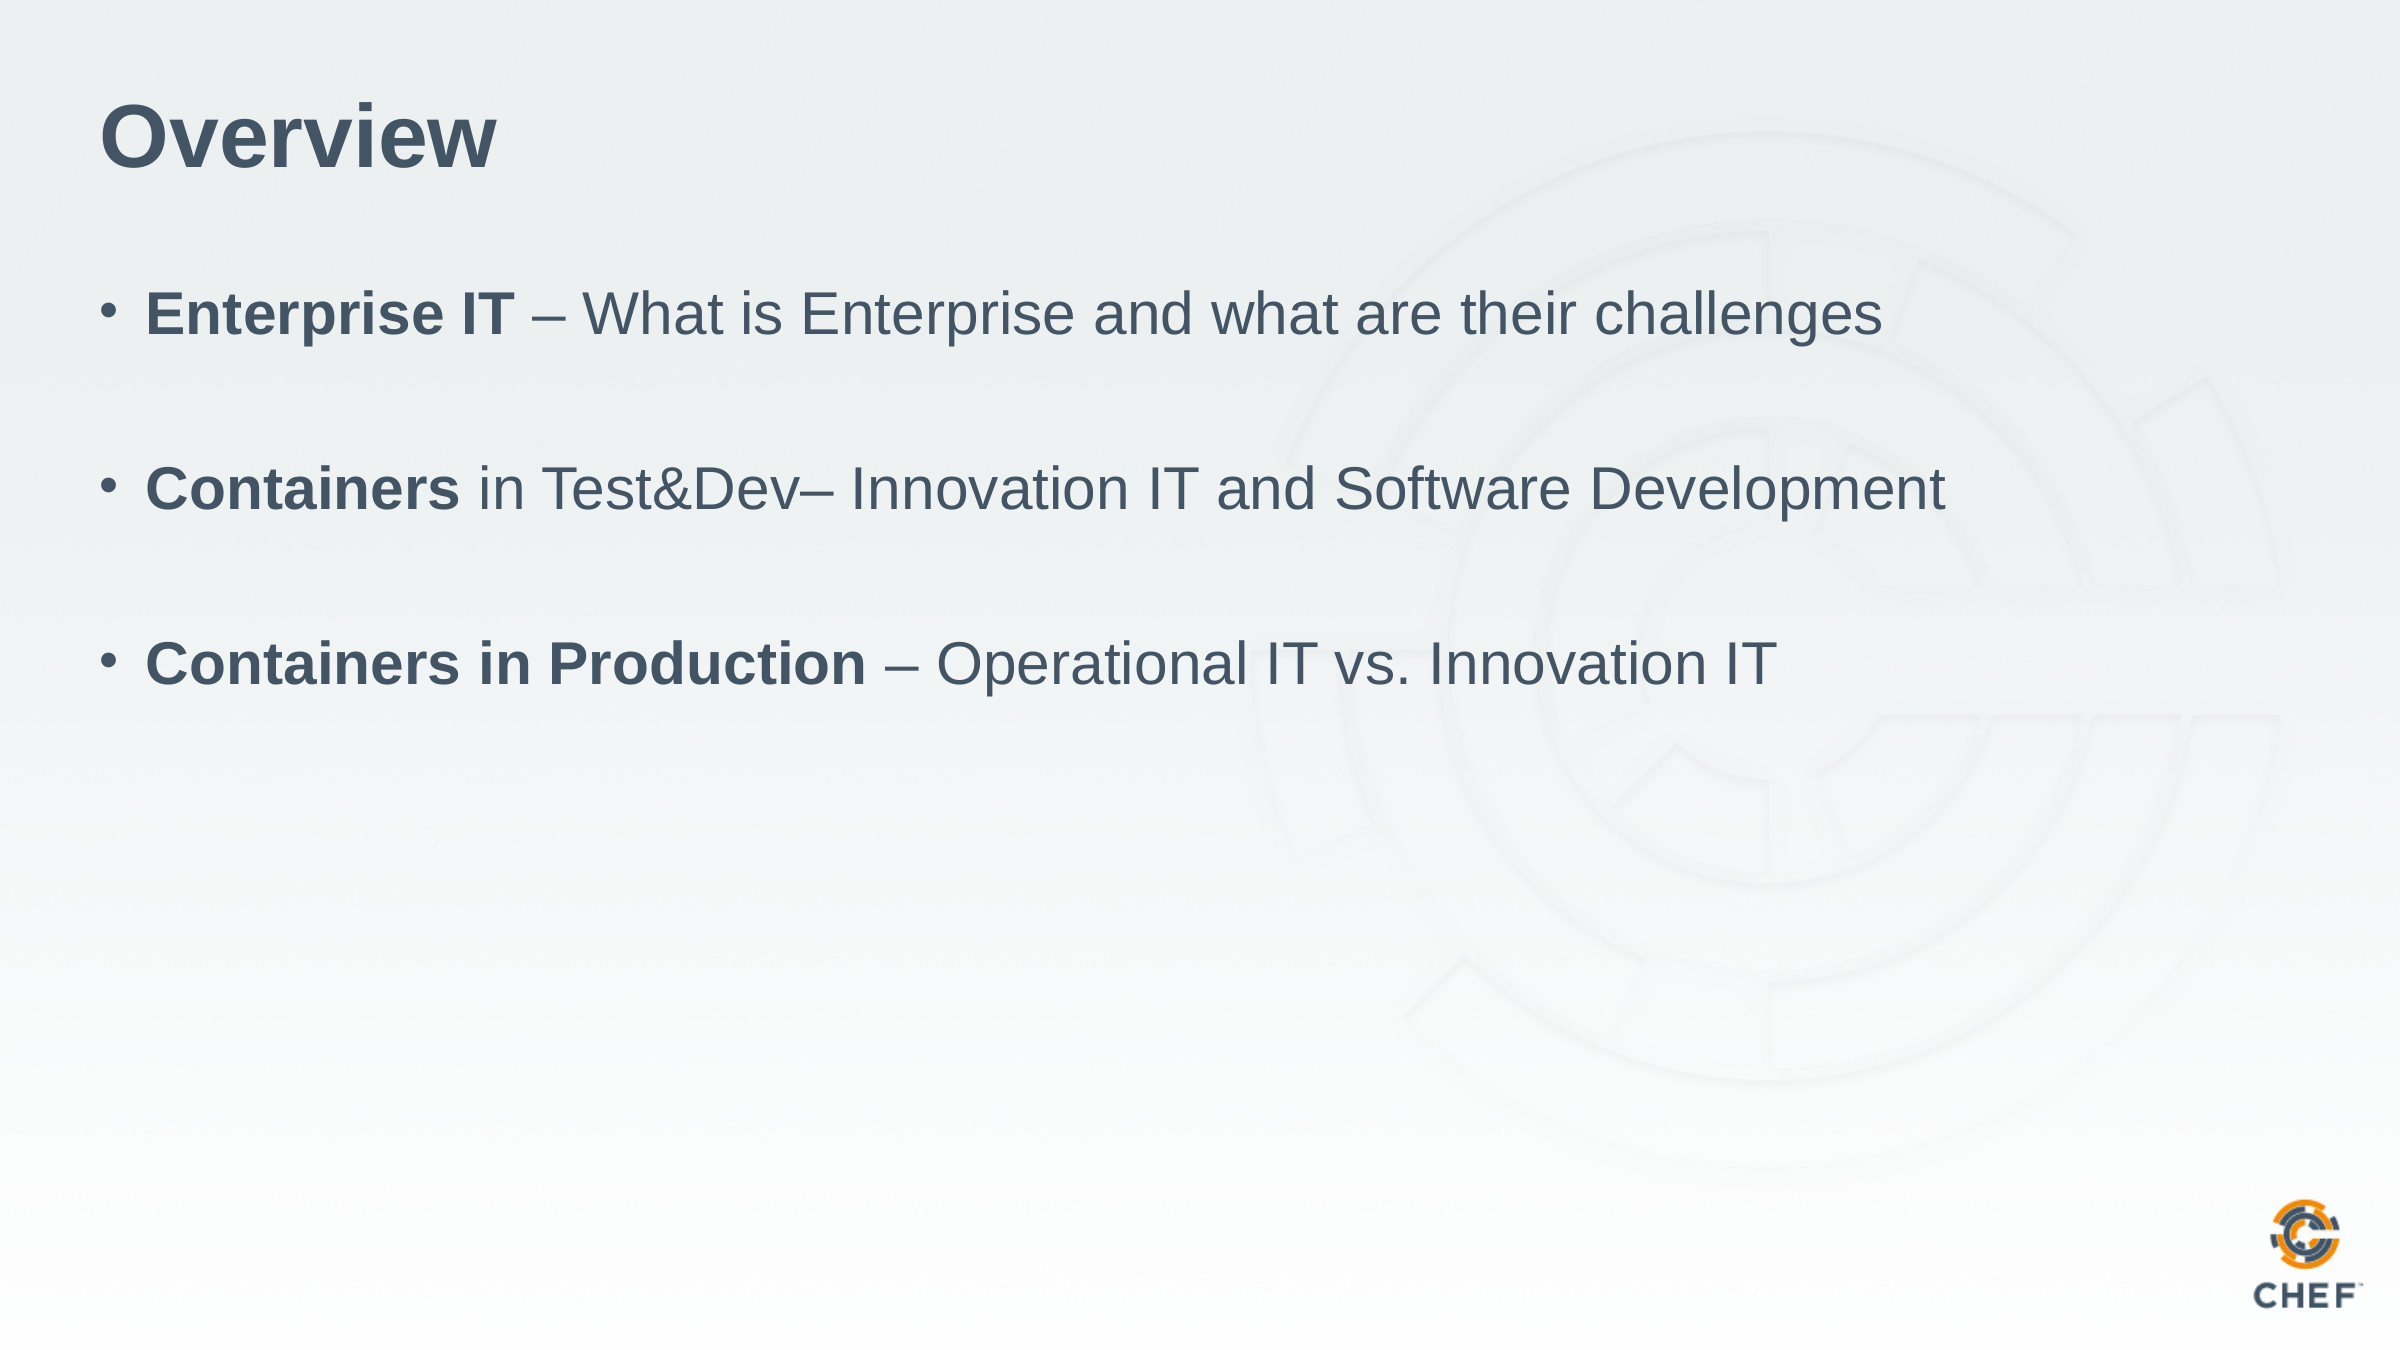

# Overview
Enterprise IT – What is Enterprise and what are their challenges

Containers in Test&Dev– Innovation IT and Software Development

Containers in Production – Operational IT vs. Innovation IT